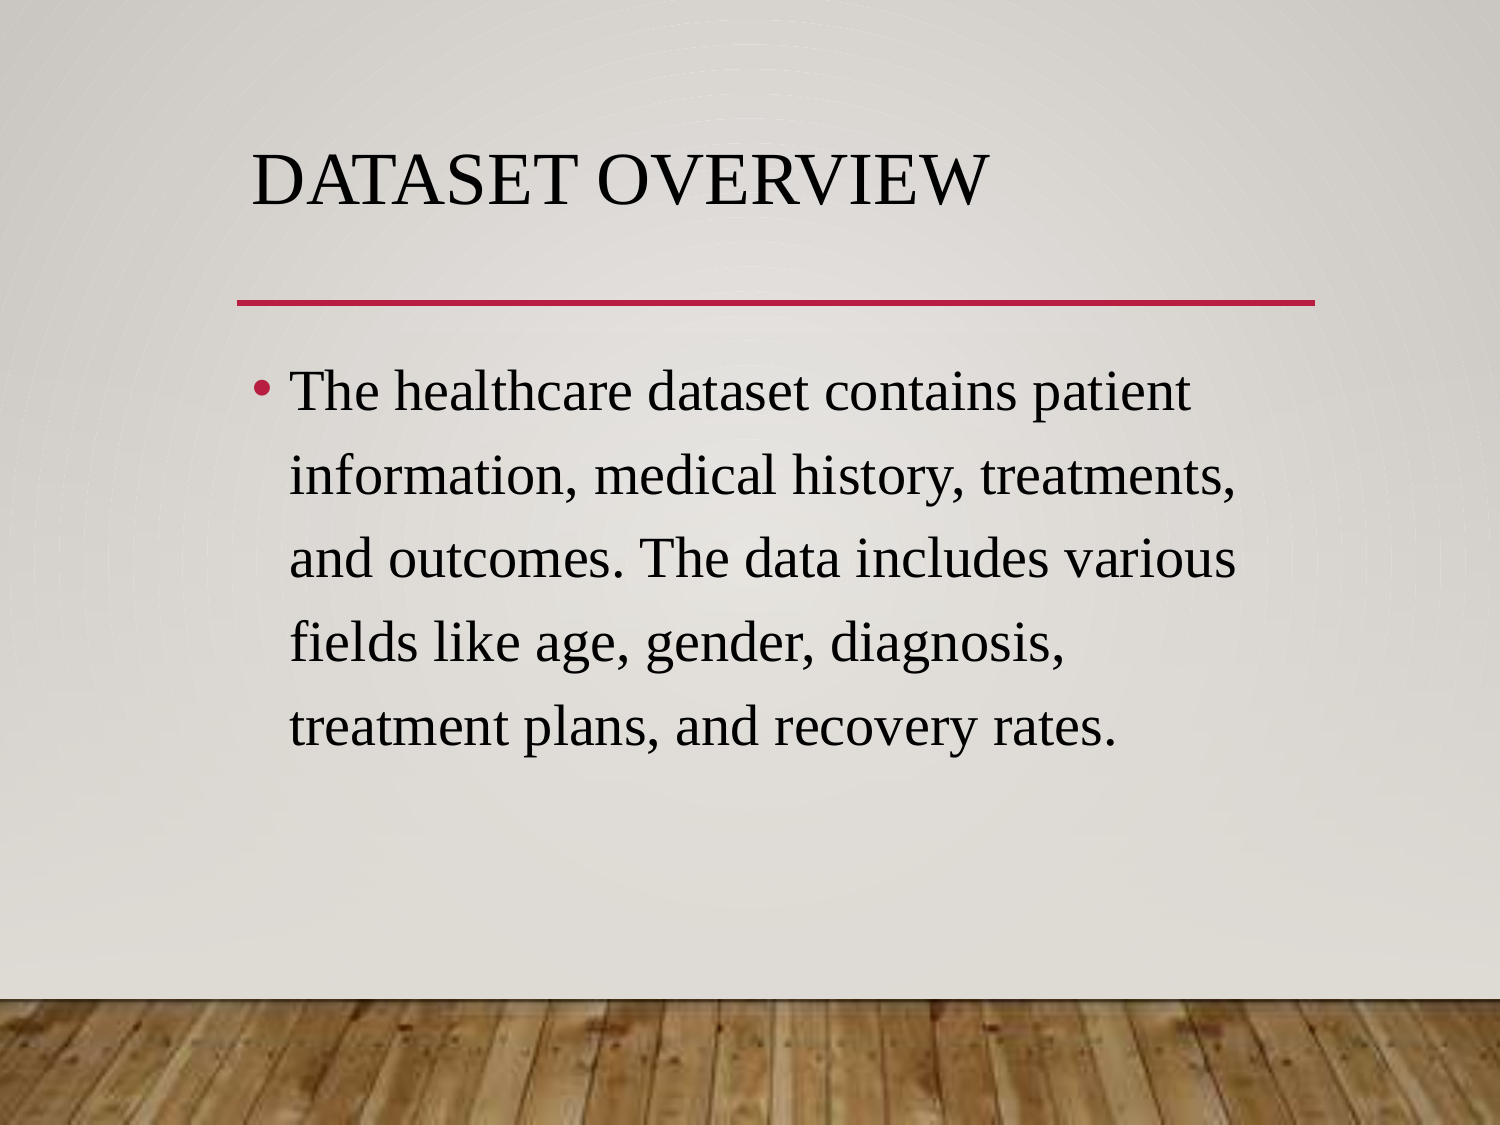

# Dataset Overview
The healthcare dataset contains patient information, medical history, treatments, and outcomes. The data includes various fields like age, gender, diagnosis, treatment plans, and recovery rates.